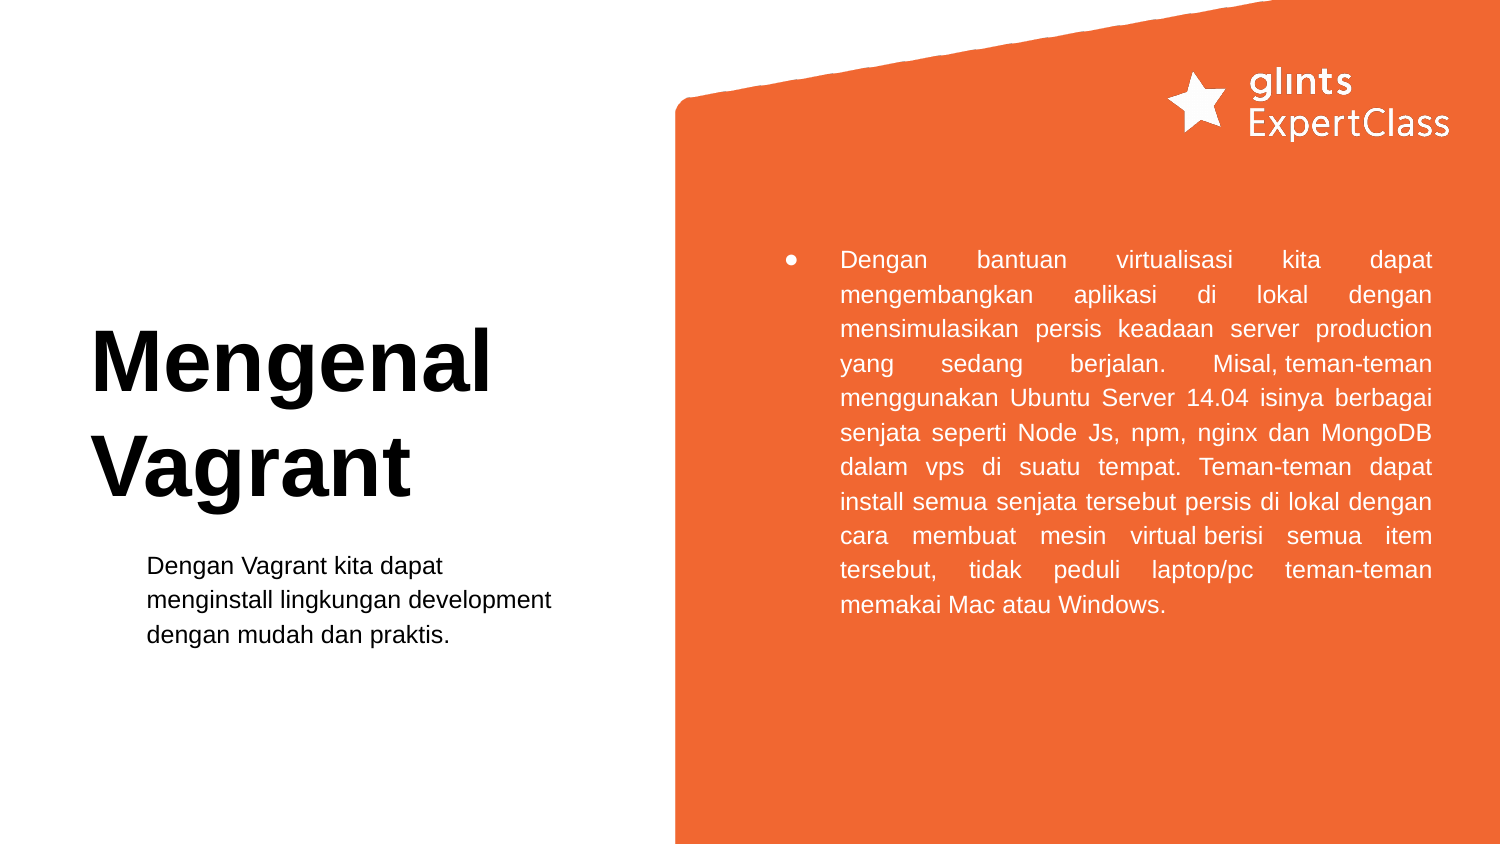

Dengan bantuan virtualisasi kita dapat mengembangkan aplikasi di lokal dengan mensimulasikan persis keadaan server production yang sedang berjalan. Misal, teman-teman menggunakan Ubuntu Server 14.04 isinya berbagai senjata seperti Node Js, npm, nginx dan MongoDB dalam vps di suatu tempat. Teman-teman dapat install semua senjata tersebut persis di lokal dengan cara membuat mesin virtual berisi semua item tersebut, tidak peduli laptop/pc teman-teman memakai Mac atau Windows.
# Mengenal Vagrant
Dengan Vagrant kita dapat menginstall lingkungan development dengan mudah dan praktis.